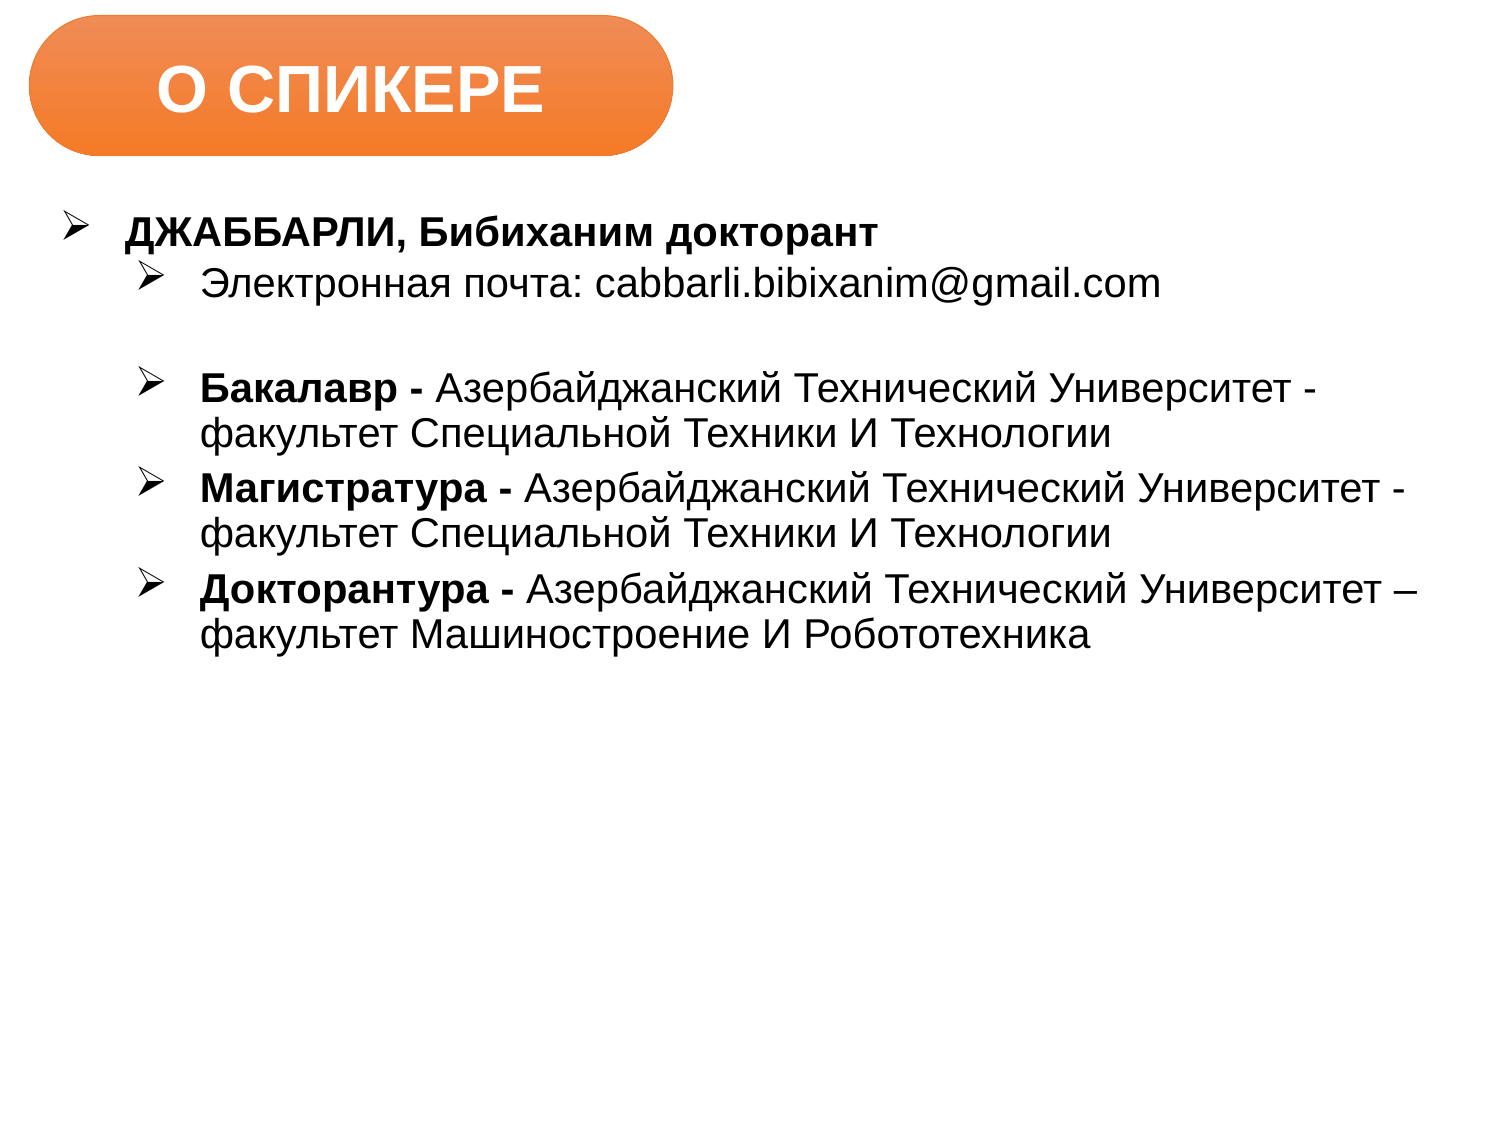

О СПИКЕРЕ
ДЖАББАРЛИ, Бибиханим докторант
Электронная почта: cabbarli.bibixanim@gmail.com

Бакалавр - Азербайджанский Технический Университет -факультет Специальной Техники И Технологии
Магистратура - Азербайджанский Технический Университет - факультет Специальной Техники И Технологии
Докторантура - Азербайджанский Технический Университет – факультет Машиностроение И Робототехника